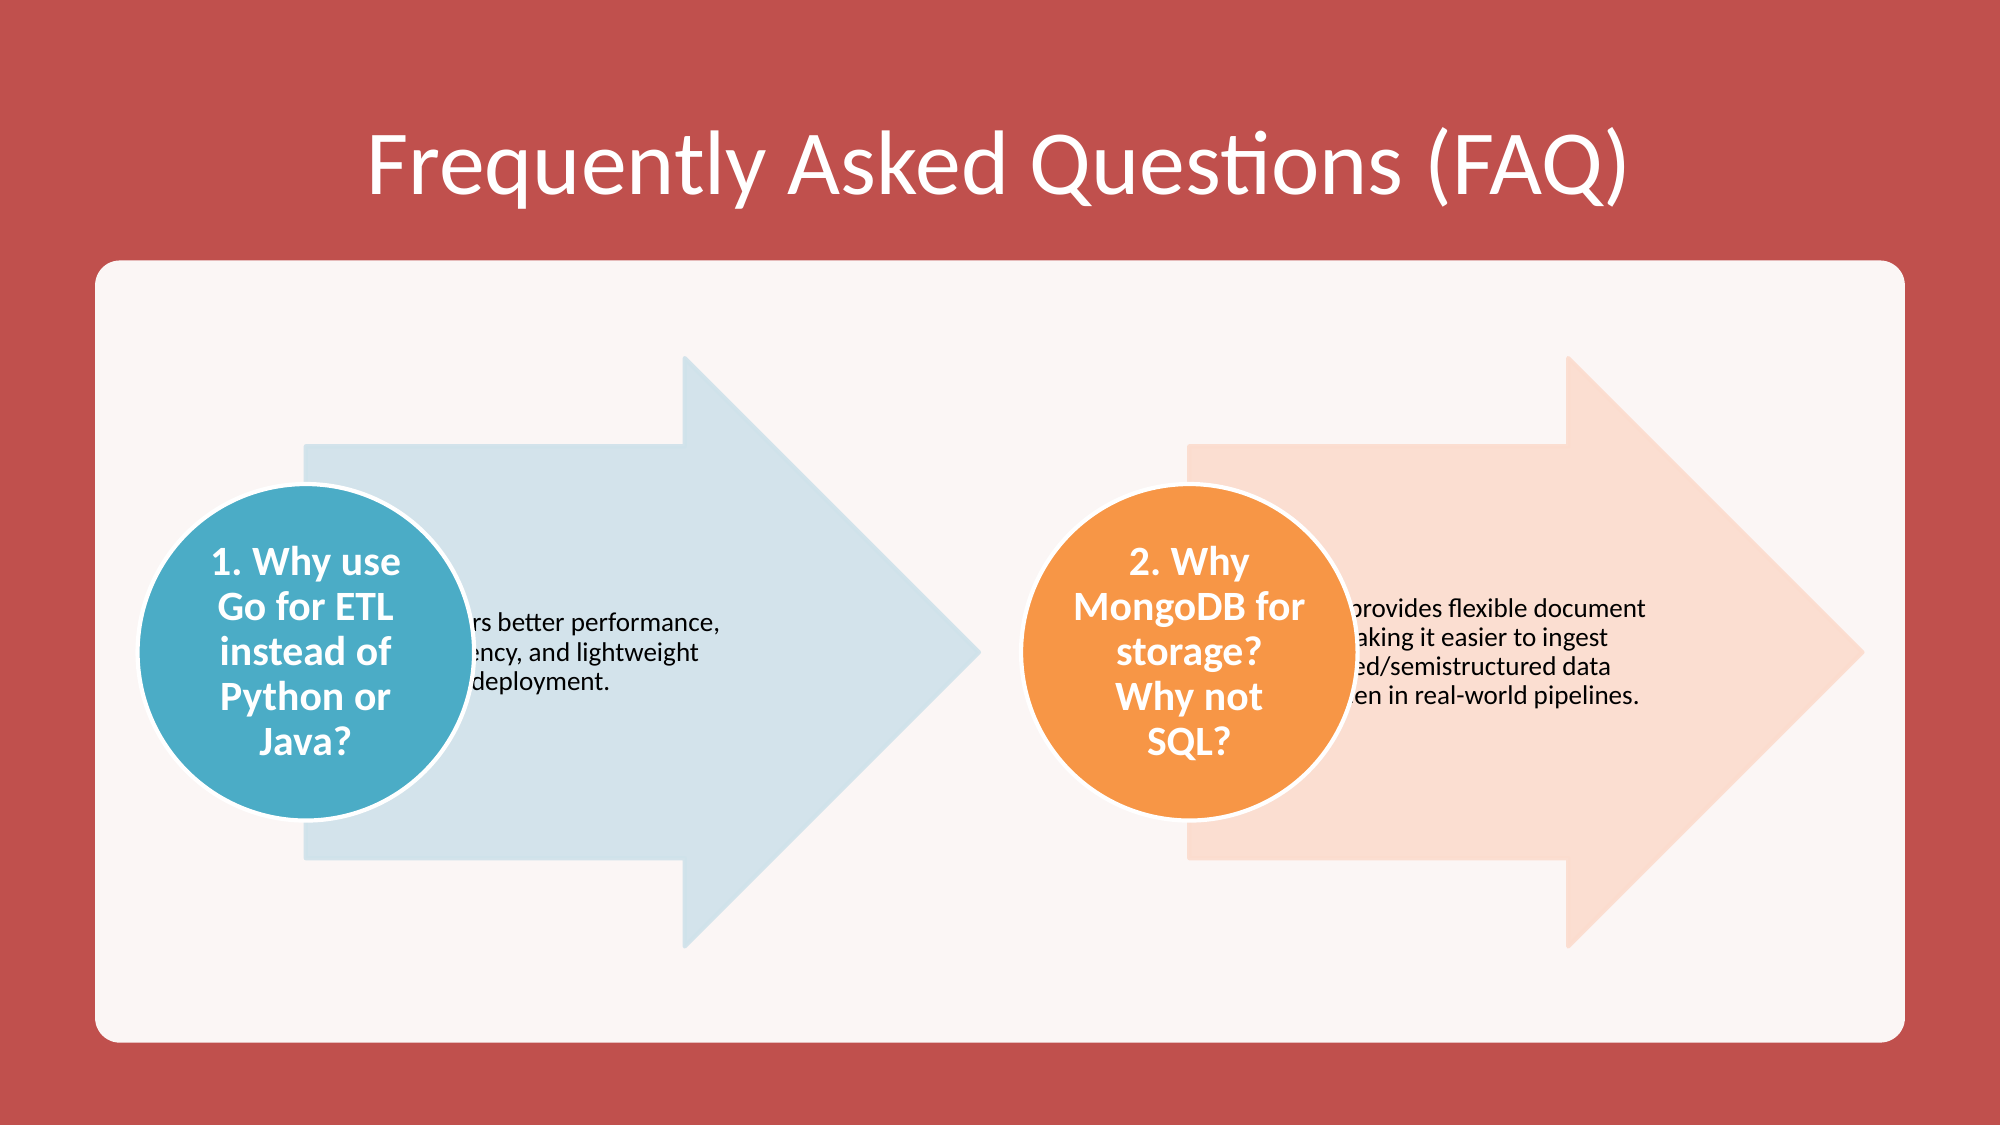

# Frequently Asked Questions (FAQ)

→ Go offers better performance, concurrency, and lightweight deployment.
1. Why use Go for ETL instead of Python or Java?
→ MongoDB provides flexible document storage, making it easier to ingest unstructured/semistructured data commonly seen in real-world pipelines.
2. Why MongoDB for storage? Why not SQL?